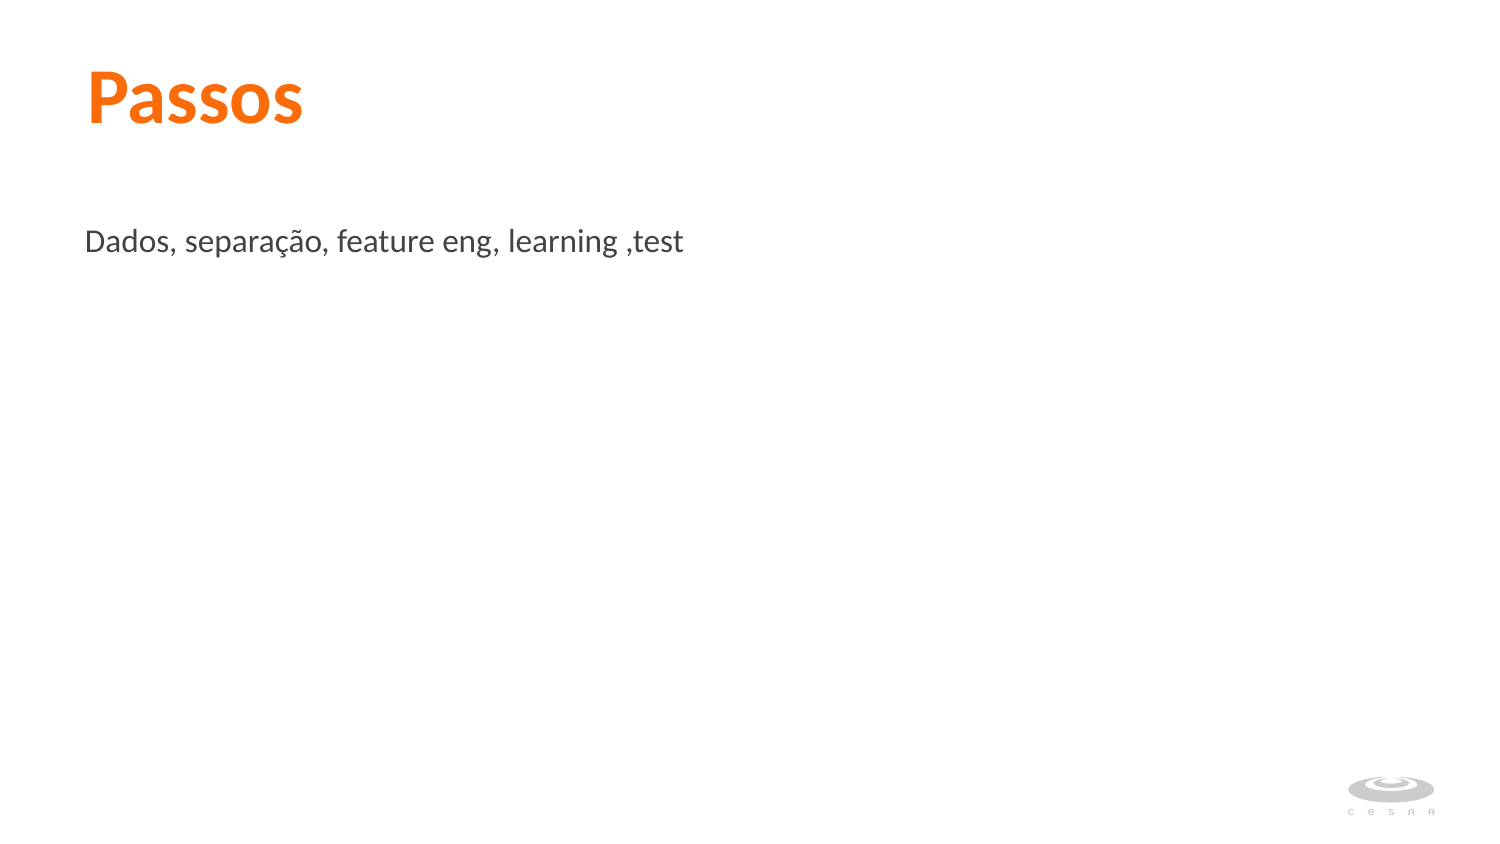

# Passos
Dados, separação, feature eng, learning ,test